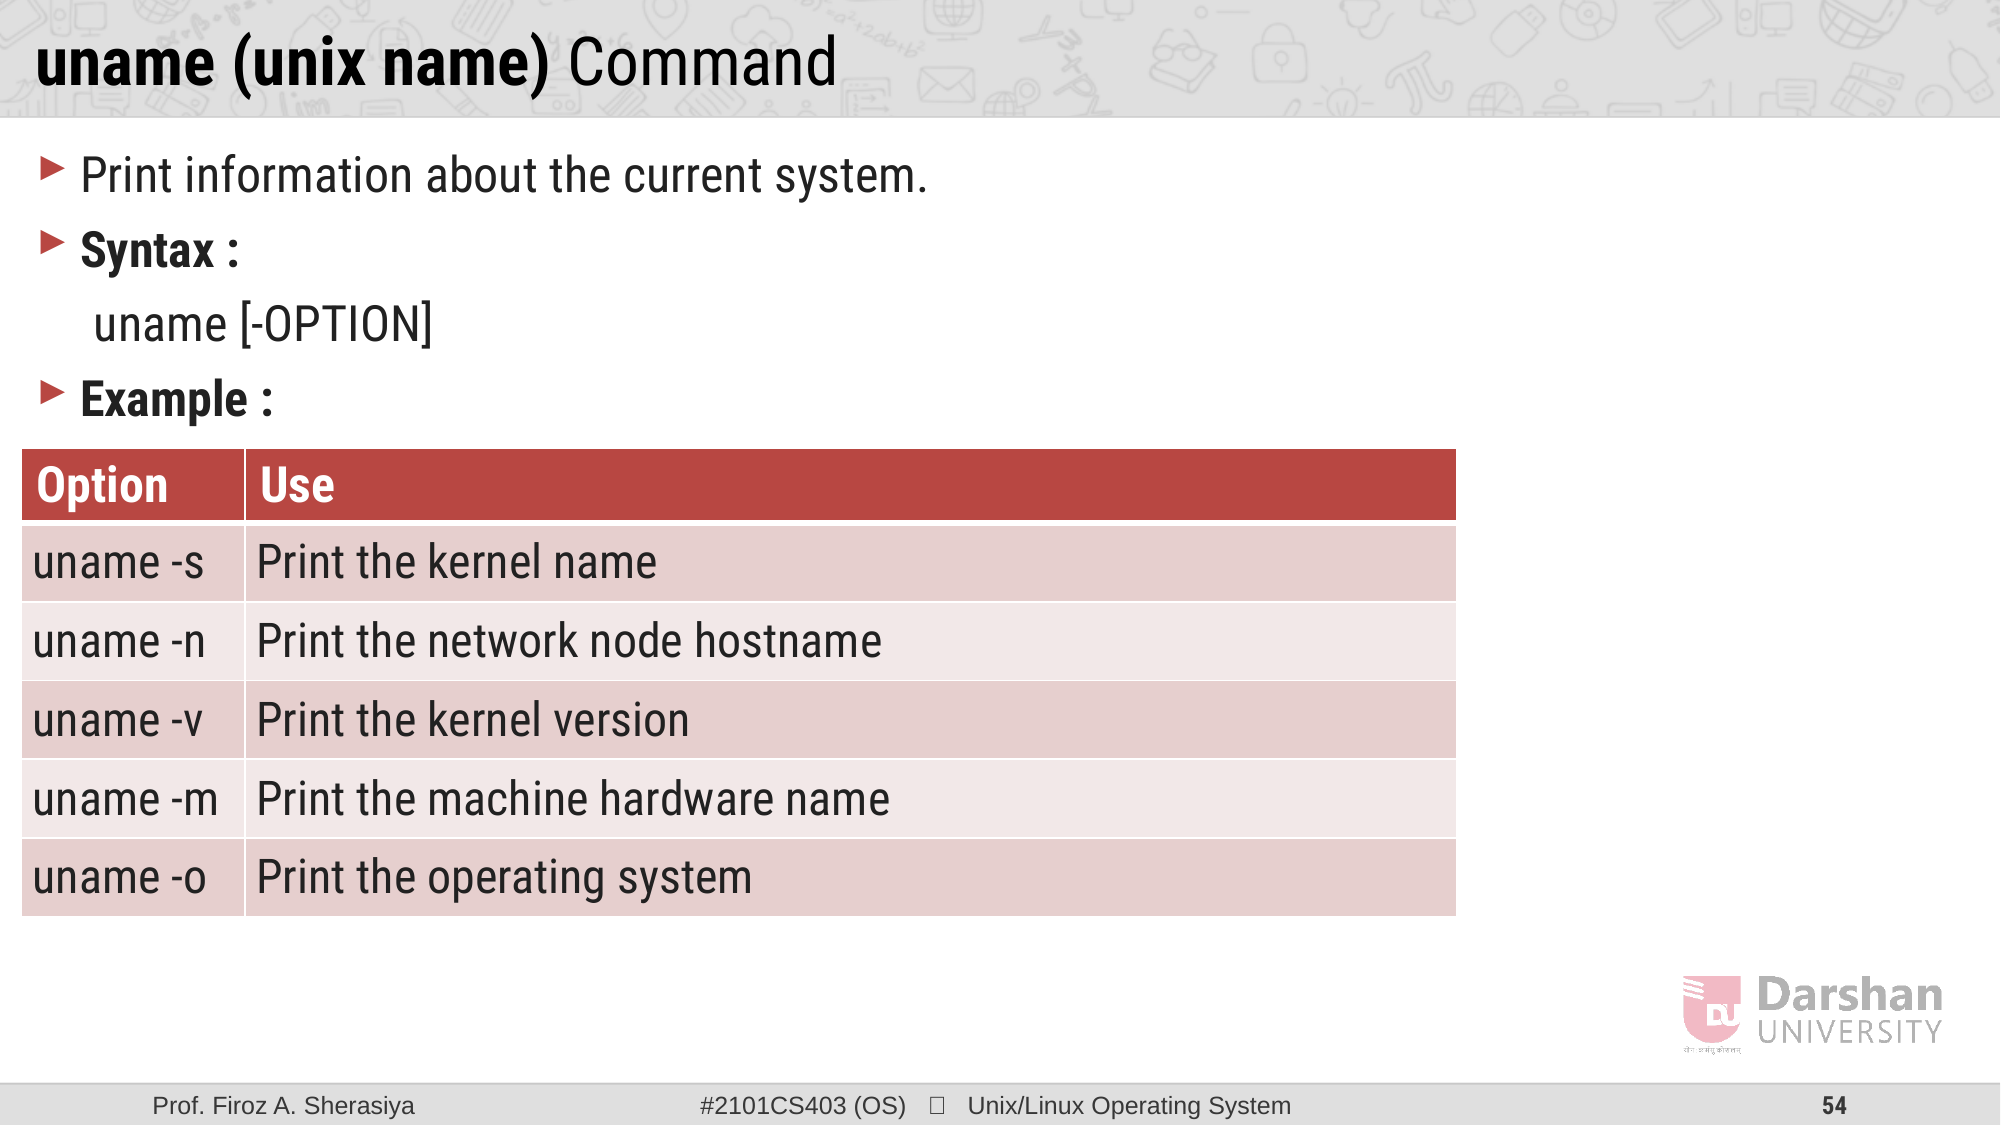

# uname (unix name) Command
Print information about the current system.
Syntax :
     uname [-OPTION]
Example :

| Option | Use |
| --- | --- |
| uname -s | Print the kernel name |
| uname -n | Print the network node hostname |
| uname -v | Print the kernel version |
| uname -m | Print the machine hardware name |
| uname -o | Print the operating system |